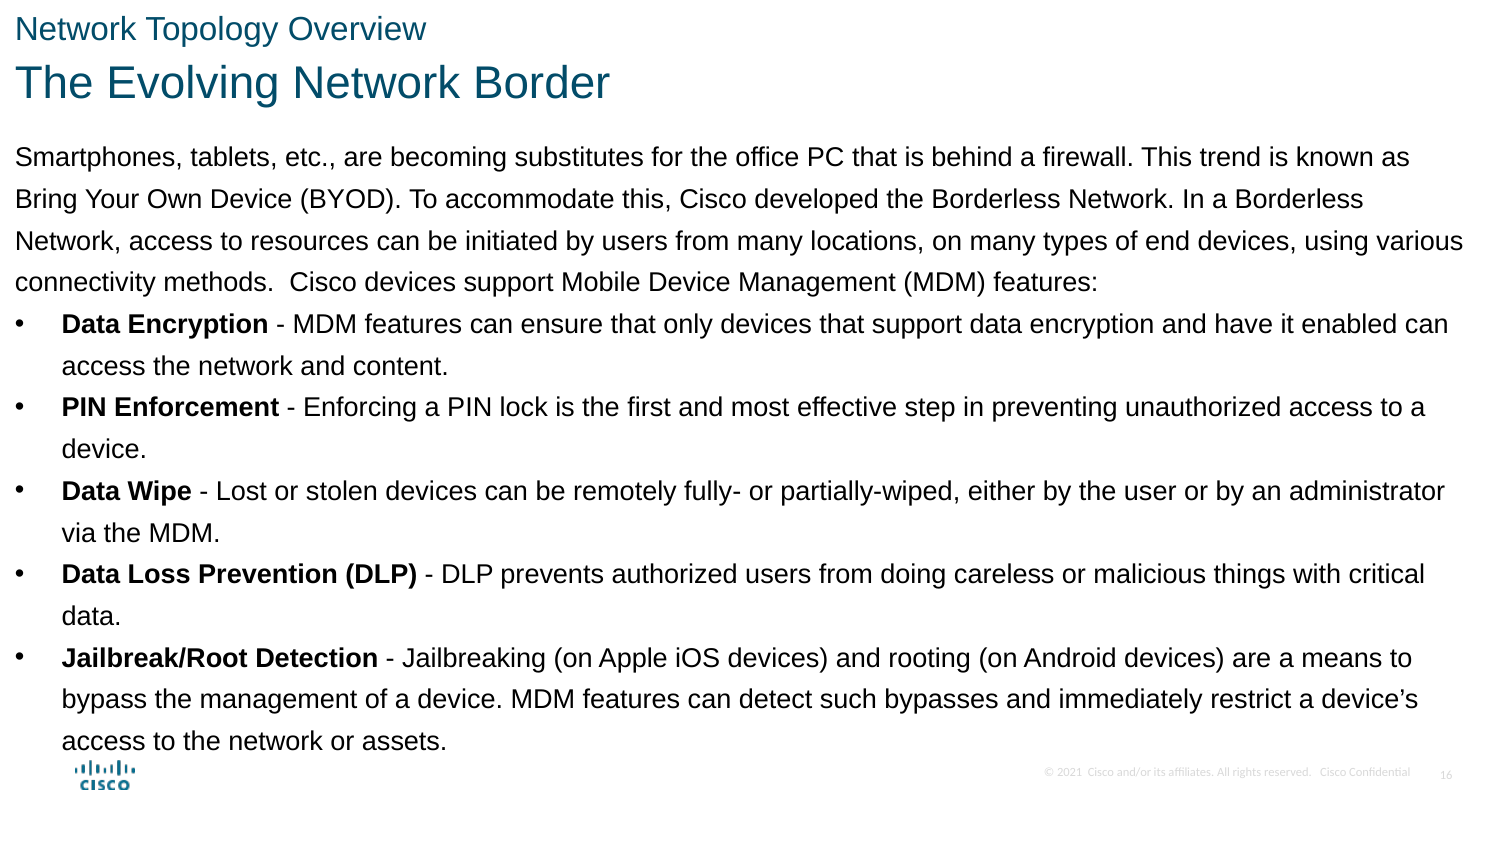

# Network Topology Overview
The Evolving Network Border
Smartphones, tablets, etc., are becoming substitutes for the office PC that is behind a firewall. This trend is known as Bring Your Own Device (BYOD). To accommodate this, Cisco developed the Borderless Network. In a Borderless Network, access to resources can be initiated by users from many locations, on many types of end devices, using various connectivity methods.  Cisco devices support Mobile Device Management (MDM) features:
Data Encryption - MDM features can ensure that only devices that support data encryption and have it enabled can access the network and content.
PIN Enforcement - Enforcing a PIN lock is the first and most effective step in preventing unauthorized access to a device.
Data Wipe - Lost or stolen devices can be remotely fully- or partially-wiped, either by the user or by an administrator via the MDM.
Data Loss Prevention (DLP) - DLP prevents authorized users from doing careless or malicious things with critical data.
Jailbreak/Root Detection - Jailbreaking (on Apple iOS devices) and rooting (on Android devices) are a means to bypass the management of a device. MDM features can detect such bypasses and immediately restrict a device’s access to the network or assets.
16